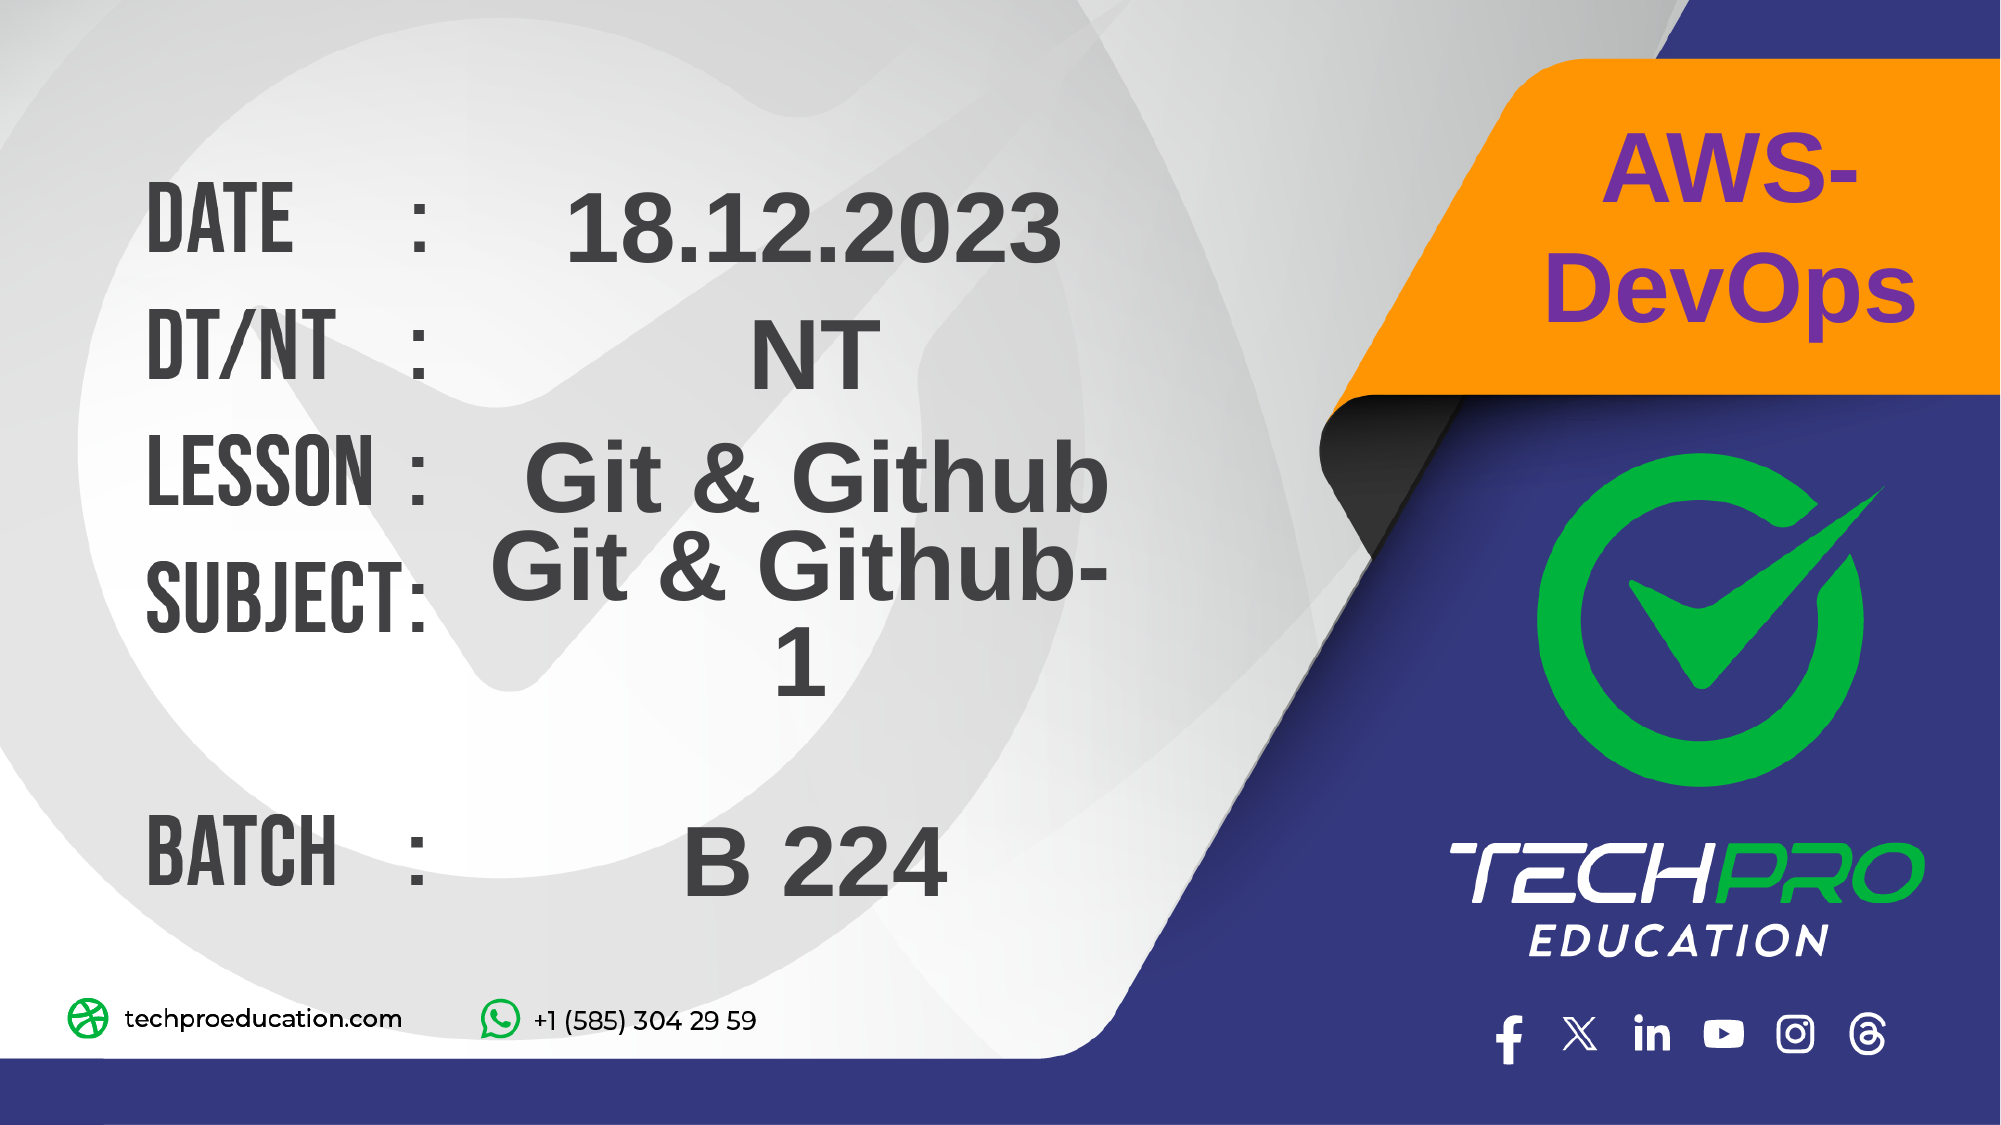

18.12.2023
AWS-DevOps
NT
Git & Github
Git & Github-1
B 224